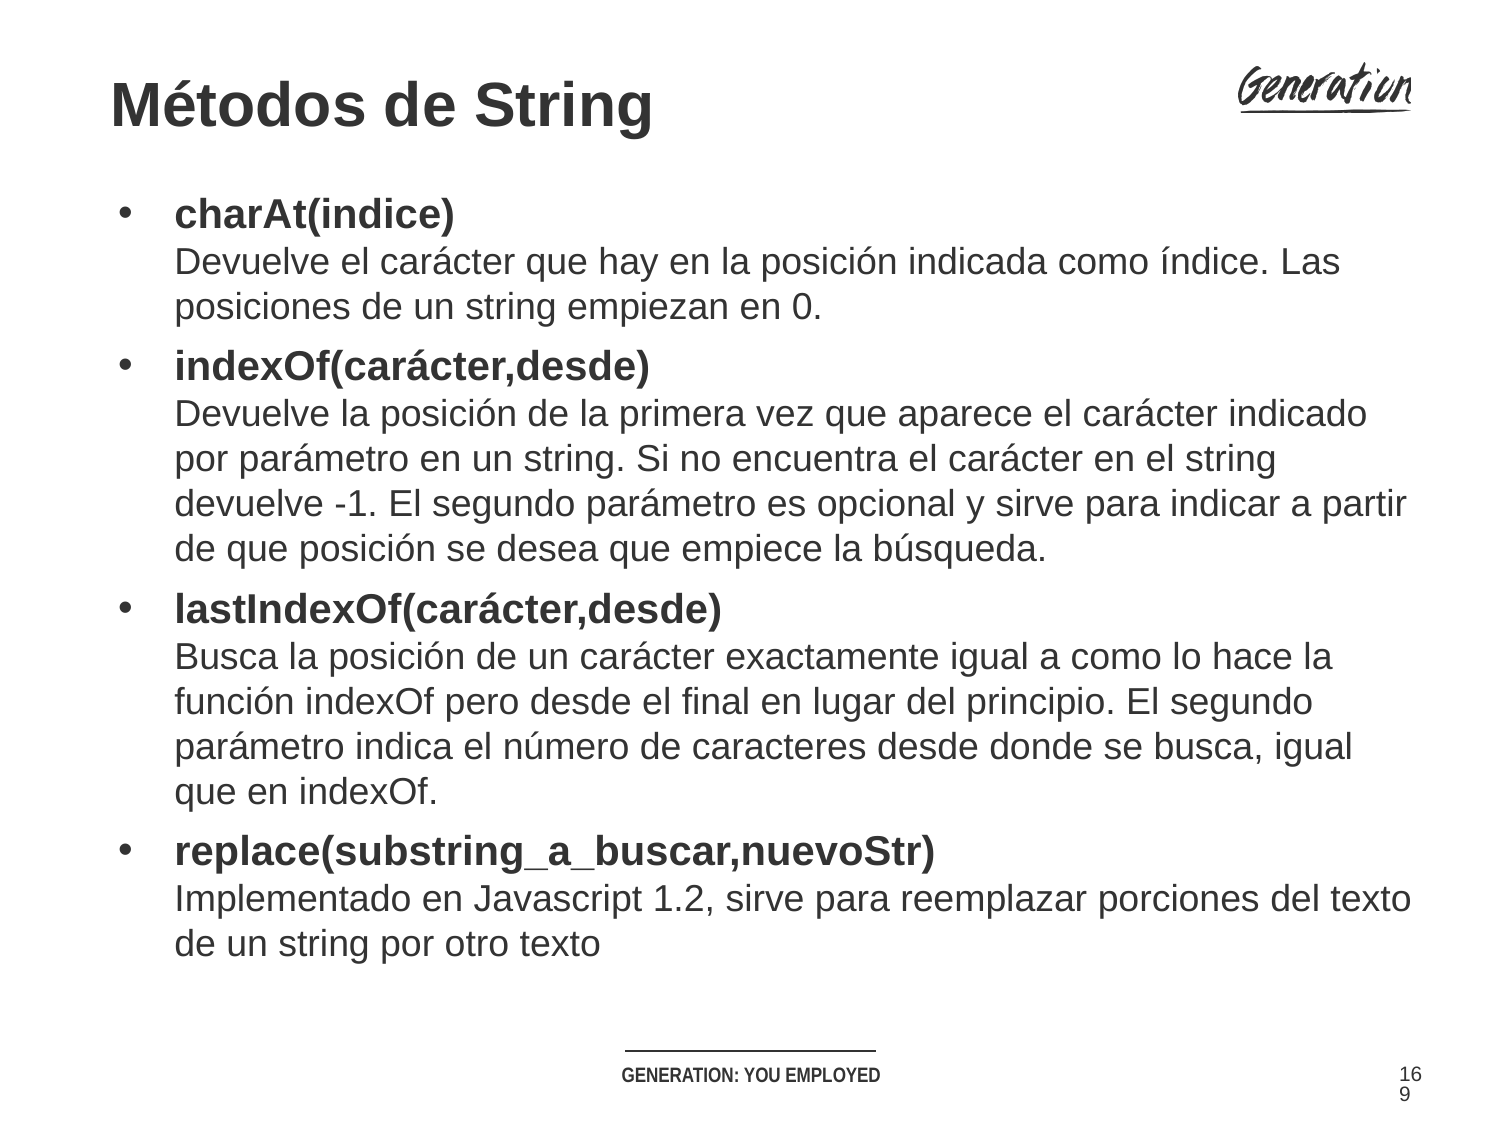

Métodos de String
charAt(indice)
Devuelve el carácter que hay en la posición indicada como índice. Las posiciones de un string empiezan en 0.
indexOf(carácter,desde)
Devuelve la posición de la primera vez que aparece el carácter indicado por parámetro en un string. Si no encuentra el carácter en el string devuelve -1. El segundo parámetro es opcional y sirve para indicar a partir de que posición se desea que empiece la búsqueda.
lastIndexOf(carácter,desde)
Busca la posición de un carácter exactamente igual a como lo hace la función indexOf pero desde el final en lugar del principio. El segundo parámetro indica el número de caracteres desde donde se busca, igual que en indexOf.
replace(substring_a_buscar,nuevoStr)
Implementado en Javascript 1.2, sirve para reemplazar porciones del texto de un string por otro texto